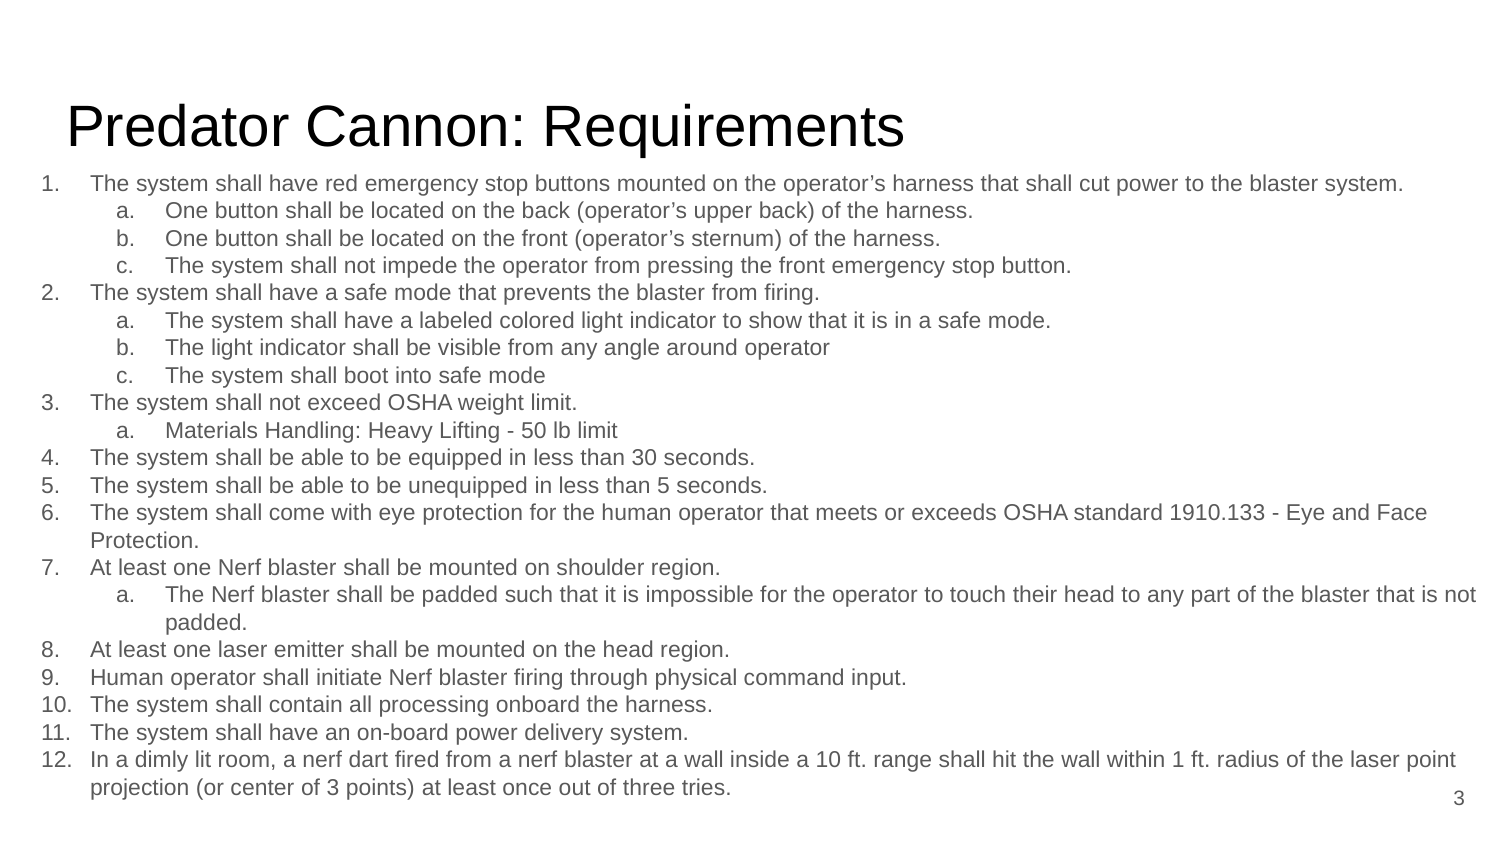

# Predator Cannon: Requirements
The system shall have red emergency stop buttons mounted on the operator’s harness that shall cut power to the blaster system.
One button shall be located on the back (operator’s upper back) of the harness.
One button shall be located on the front (operator’s sternum) of the harness.
The system shall not impede the operator from pressing the front emergency stop button.
The system shall have a safe mode that prevents the blaster from firing.
The system shall have a labeled colored light indicator to show that it is in a safe mode.
The light indicator shall be visible from any angle around operator
The system shall boot into safe mode
The system shall not exceed OSHA weight limit.
Materials Handling: Heavy Lifting - 50 lb limit
The system shall be able to be equipped in less than 30 seconds.
The system shall be able to be unequipped in less than 5 seconds.
The system shall come with eye protection for the human operator that meets or exceeds OSHA standard 1910.133 - Eye and Face Protection.
At least one Nerf blaster shall be mounted on shoulder region.
The Nerf blaster shall be padded such that it is impossible for the operator to touch their head to any part of the blaster that is not padded.
At least one laser emitter shall be mounted on the head region.
Human operator shall initiate Nerf blaster firing through physical command input.
The system shall contain all processing onboard the harness.
The system shall have an on-board power delivery system.
In a dimly lit room, a nerf dart fired from a nerf blaster at a wall inside a 10 ft. range shall hit the wall within 1 ft. radius of the laser point projection (or center of 3 points) at least once out of three tries.
3